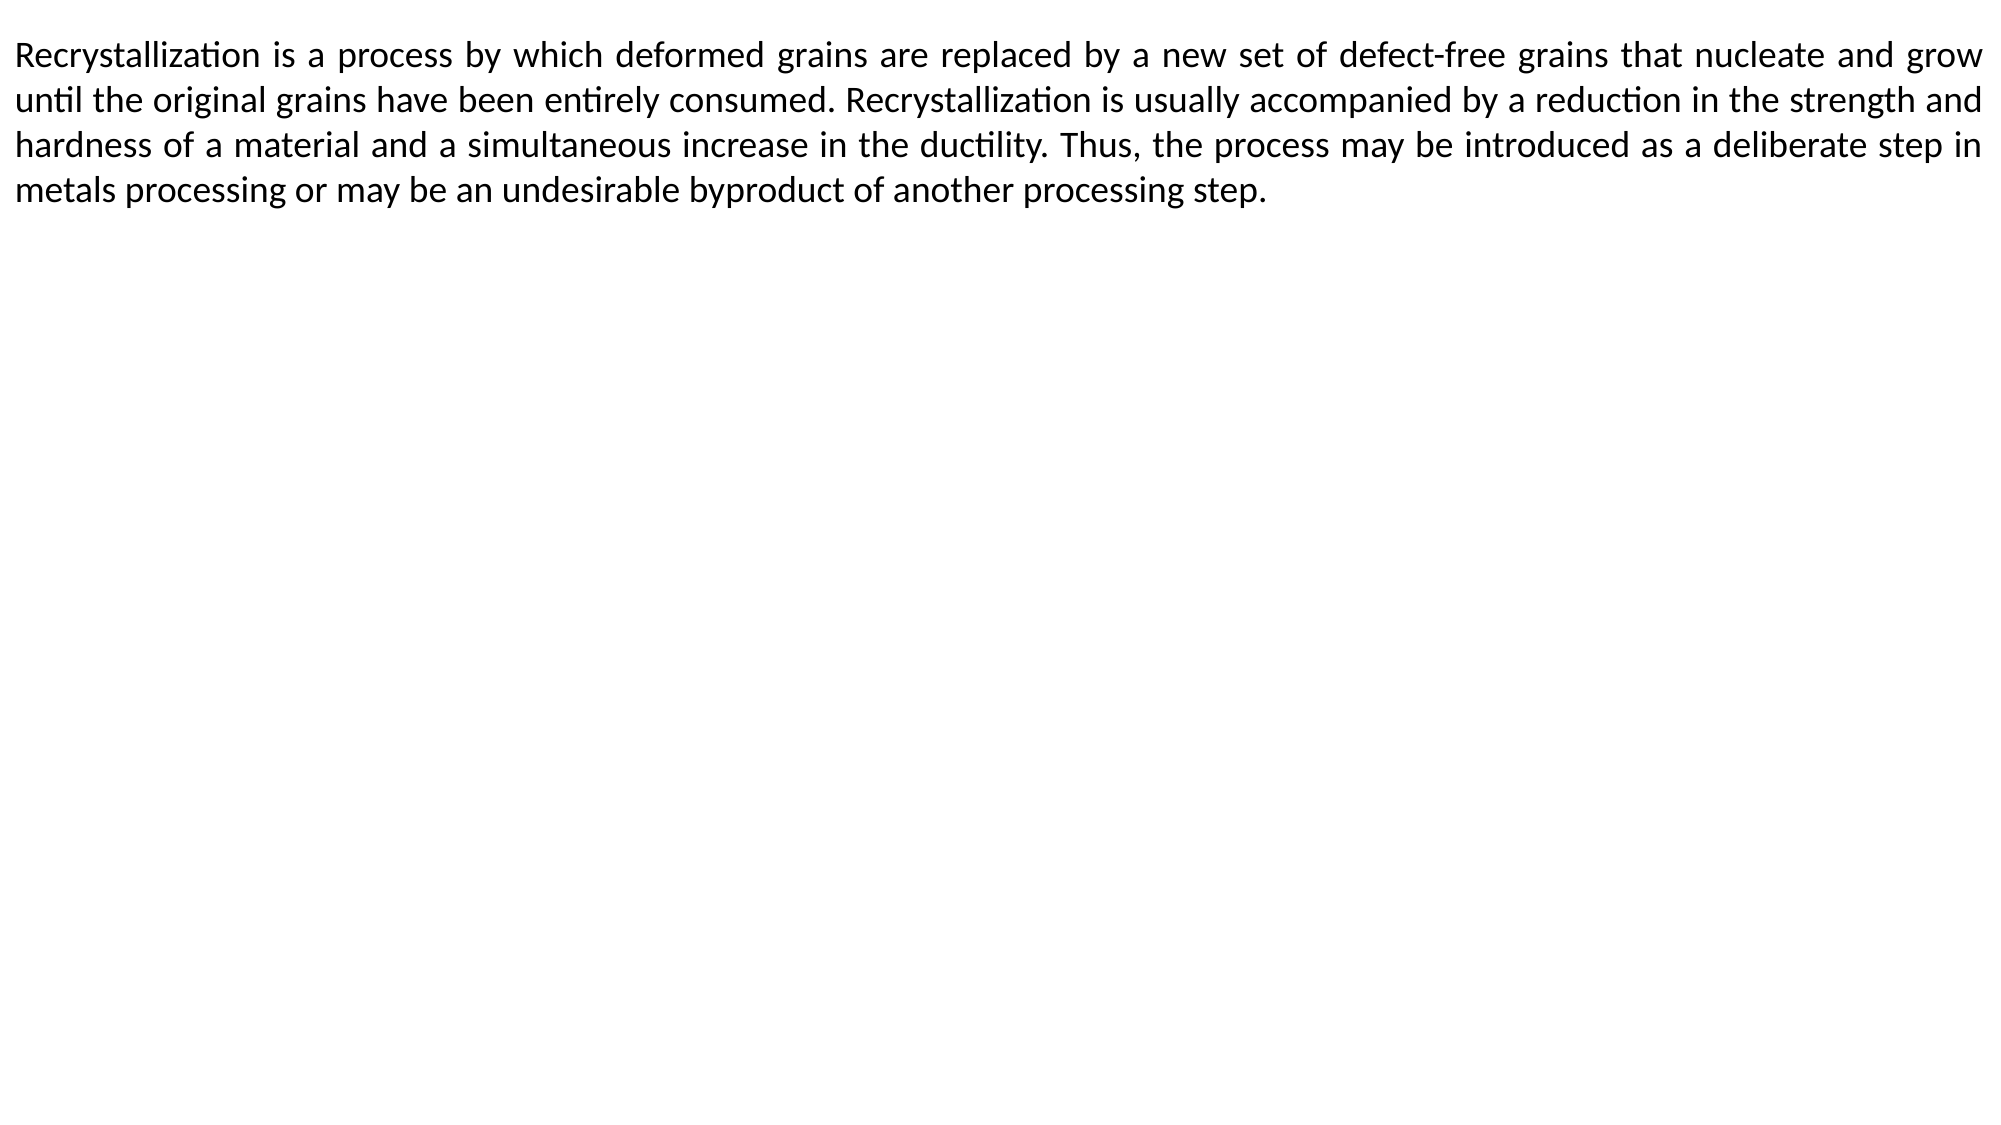

Recrystallization is a process by which deformed grains are replaced by a new set of defect-free grains that nucleate and grow until the original grains have been entirely consumed. Recrystallization is usually accompanied by a reduction in the strength and hardness of a material and a simultaneous increase in the ductility. Thus, the process may be introduced as a deliberate step in metals processing or may be an undesirable byproduct of another processing step.